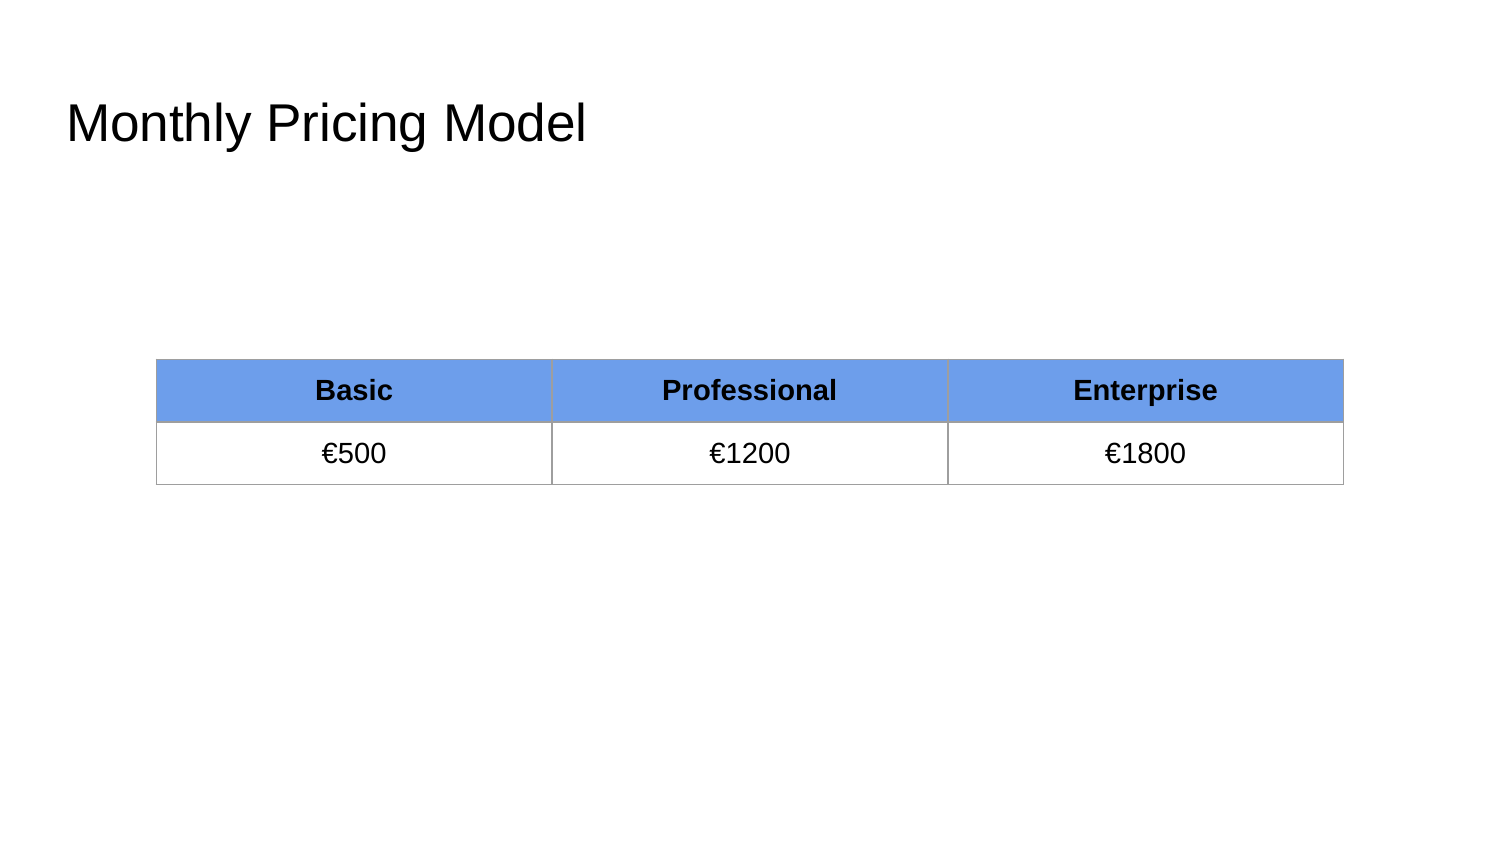

# Monthly Pricing Model
| Basic | Professional | Enterprise |
| --- | --- | --- |
| €500 | €1200 | €1800 |